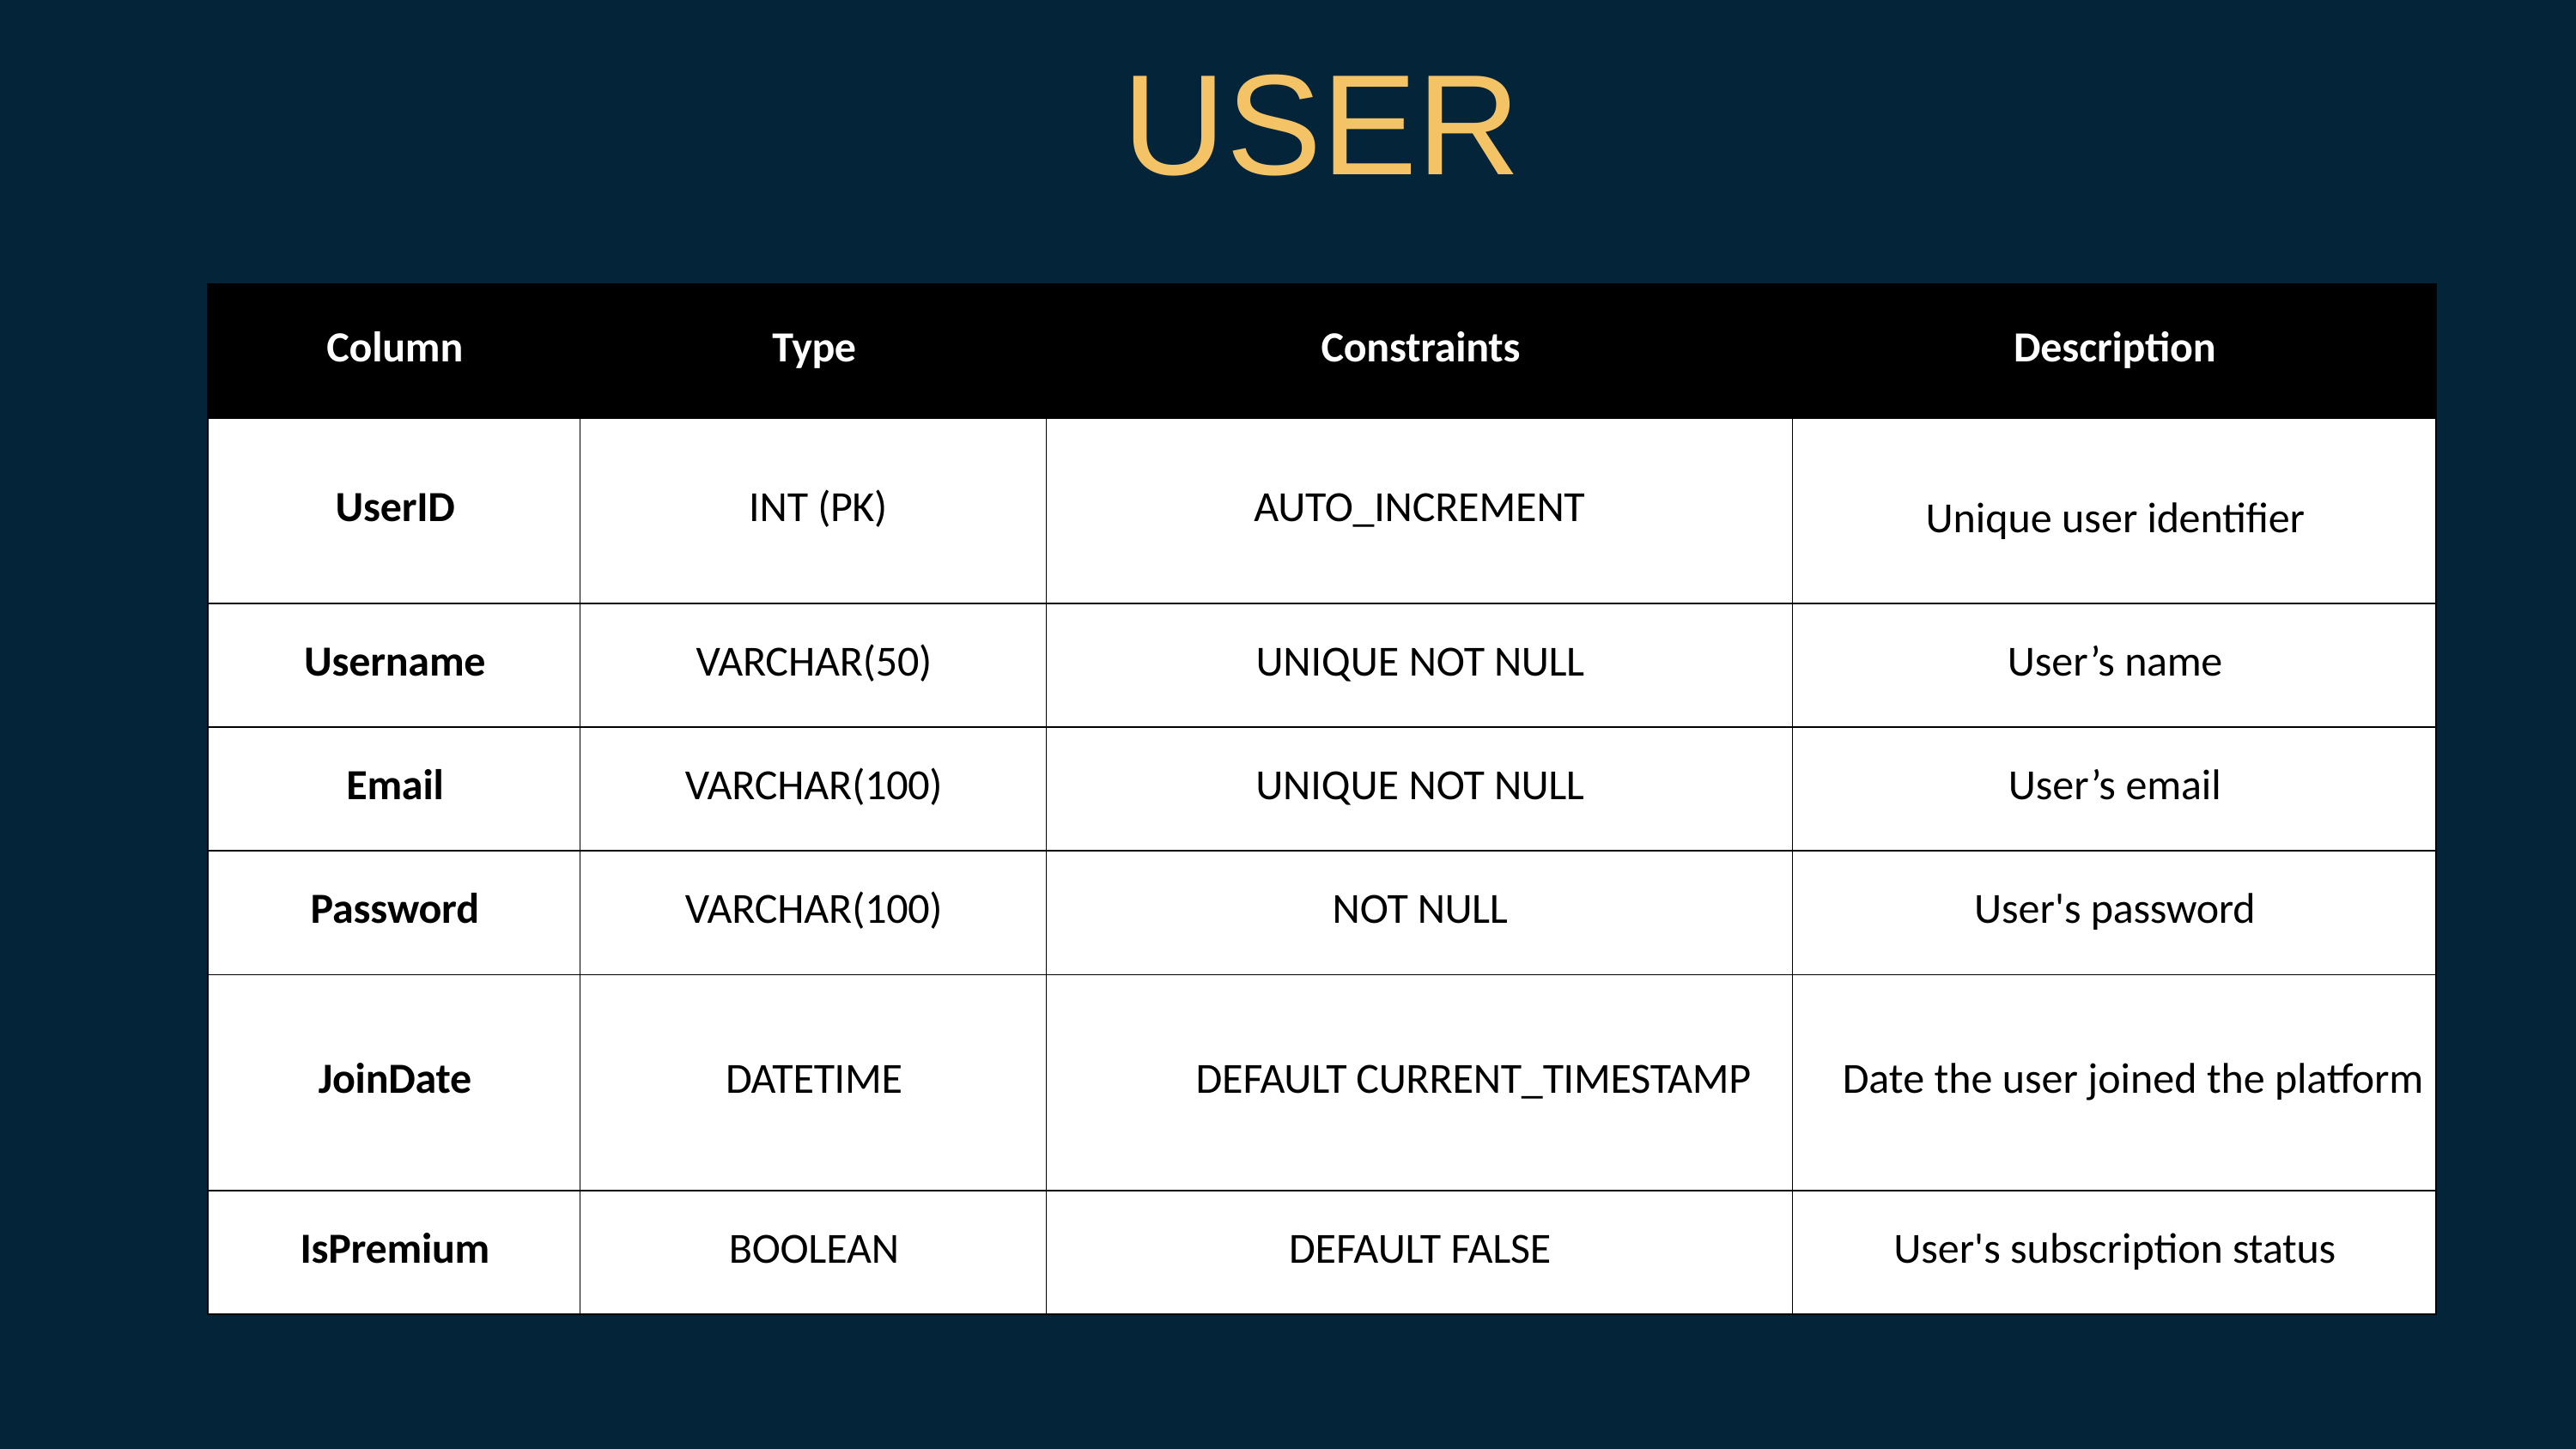

USER
| Column | Type | Constraints | Description |
| --- | --- | --- | --- |
| UserID | INT (PK) | AUTO\_INCREMENT | Unique user identifier |
| Username | VARCHAR(50) | UNIQUE NOT NULL | User’s name |
| Email | VARCHAR(100) | UNIQUE NOT NULL | User’s email |
| Password | VARCHAR(100) | NOT NULL | User's password |
| JoinDate | DATETIME | DEFAULT CURRENT\_TIMESTAMP | Date the user joined the platform |
| IsPremium | BOOLEAN | DEFAULT FALSE | User's subscription status |